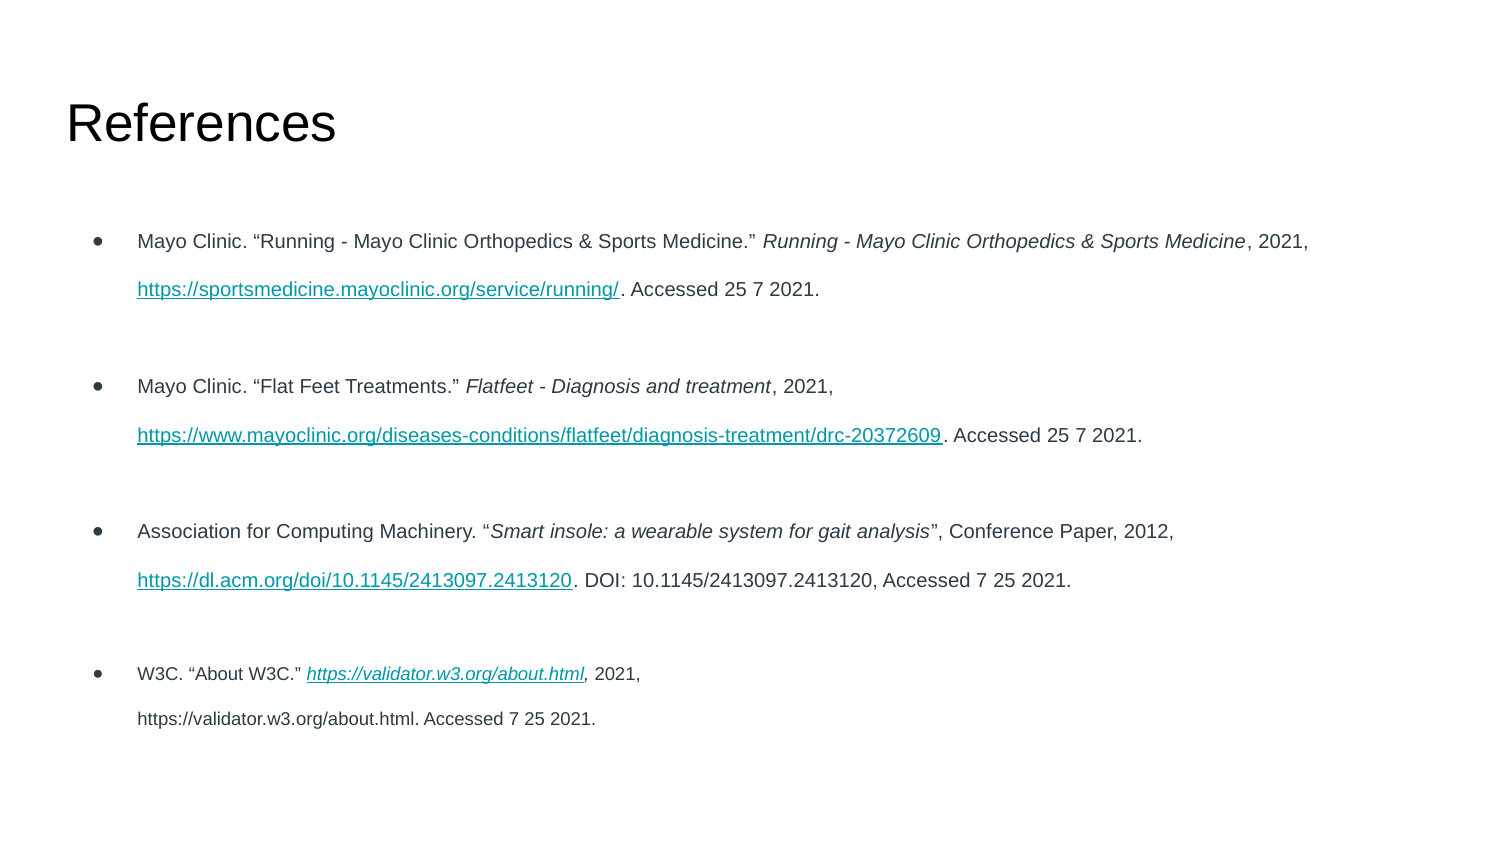

# References
Mayo Clinic. “Running - Mayo Clinic Orthopedics & Sports Medicine.” Running - Mayo Clinic Orthopedics & Sports Medicine, 2021, https://sportsmedicine.mayoclinic.org/service/running/. Accessed 25 7 2021.

Mayo Clinic. “Flat Feet Treatments.” Flatfeet - Diagnosis and treatment, 2021, https://www.mayoclinic.org/diseases-conditions/flatfeet/diagnosis-treatment/drc-20372609. Accessed 25 7 2021.

Association for Computing Machinery. “Smart insole: a wearable system for gait analysis”, Conference Paper, 2012,  https://dl.acm.org/doi/10.1145/2413097.2413120. DOI: 10.1145/2413097.2413120, Accessed 7 25 2021.

W3C. “About W3C.” https://validator.w3.org/about.html, 2021,
https://validator.w3.org/about.html. Accessed 7 25 2021.